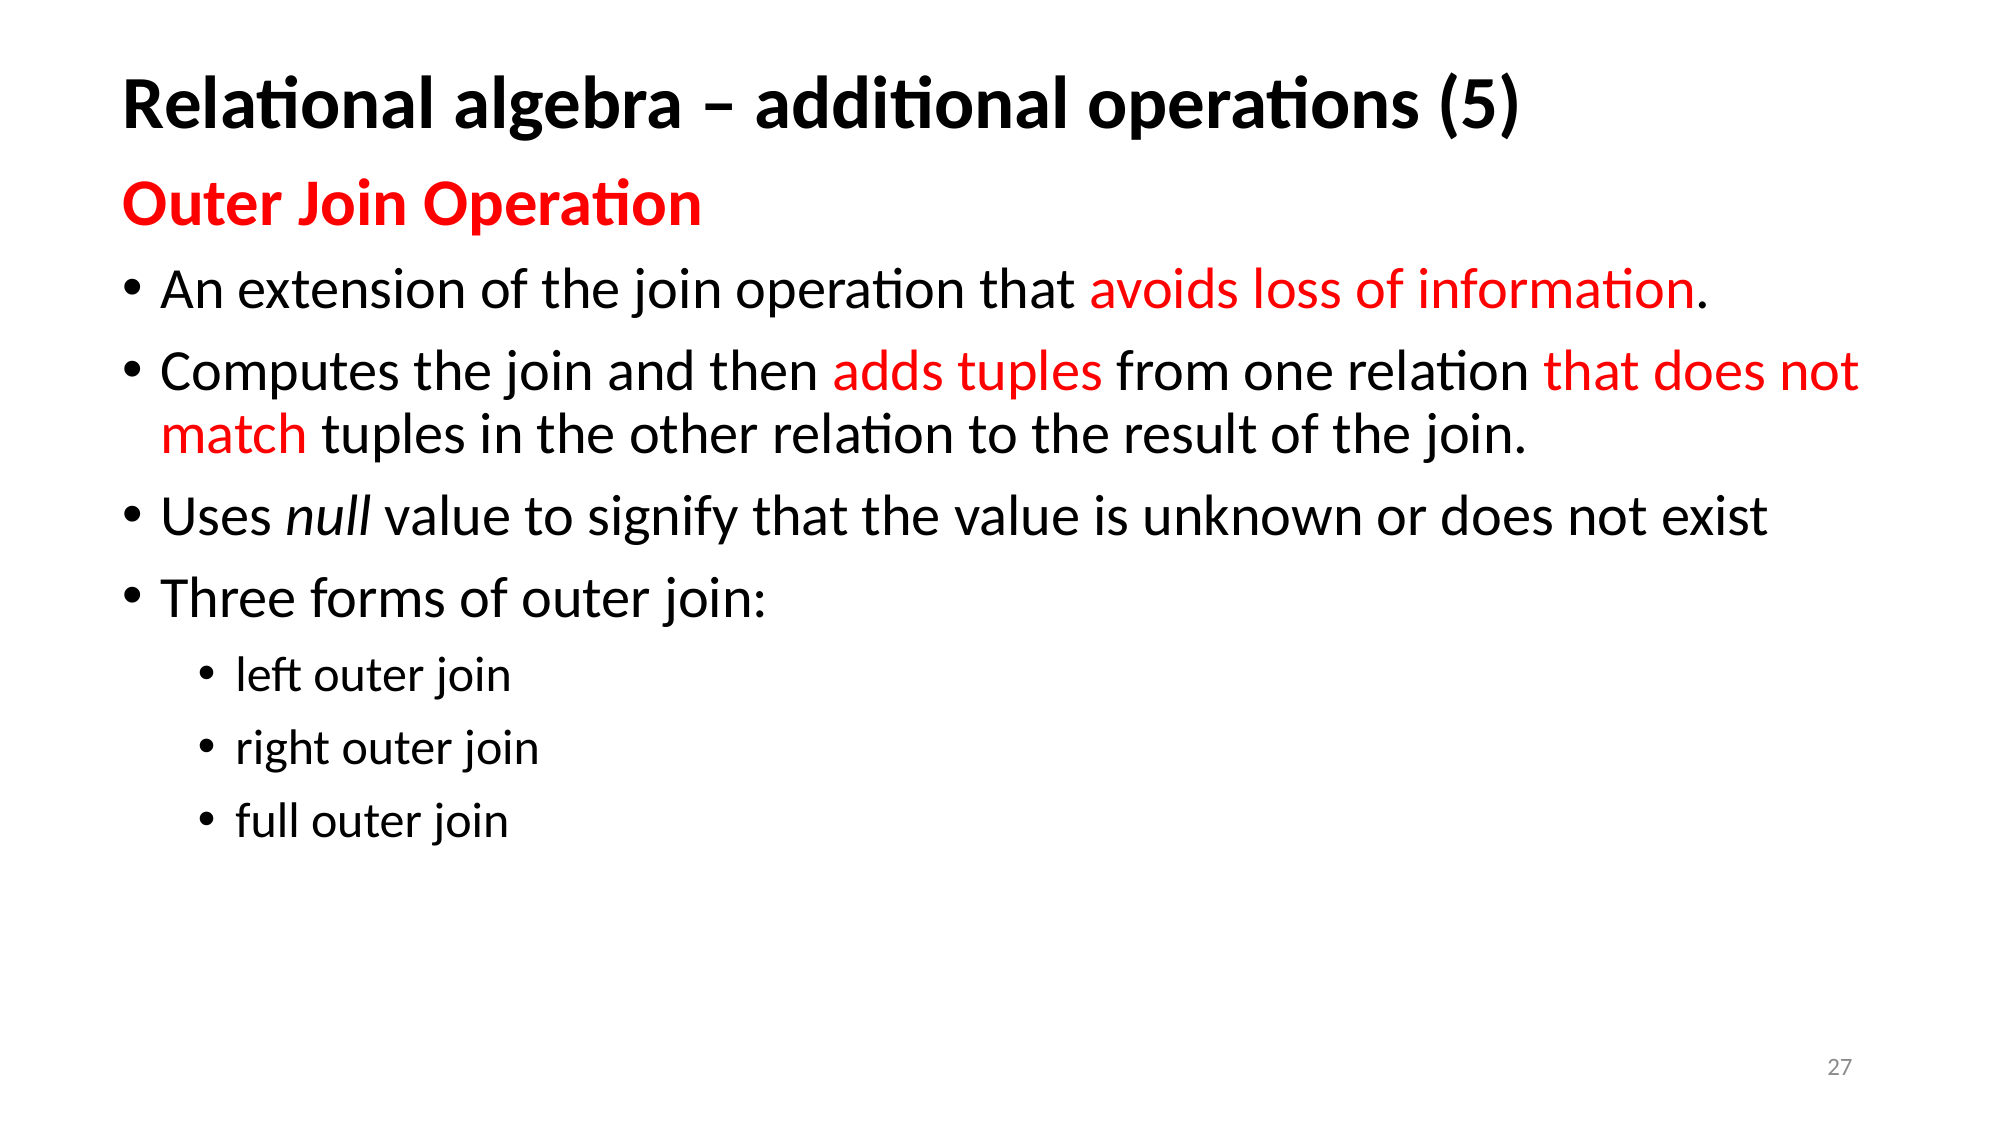

# Relational algebra – additional operations (5)
Outer Join Operation
An extension of the join operation that avoids loss of information.
Computes the join and then adds tuples from one relation that does not match tuples in the other relation to the result of the join.
Uses null value to signify that the value is unknown or does not exist
Three forms of outer join:
left outer join
right outer join
full outer join

27